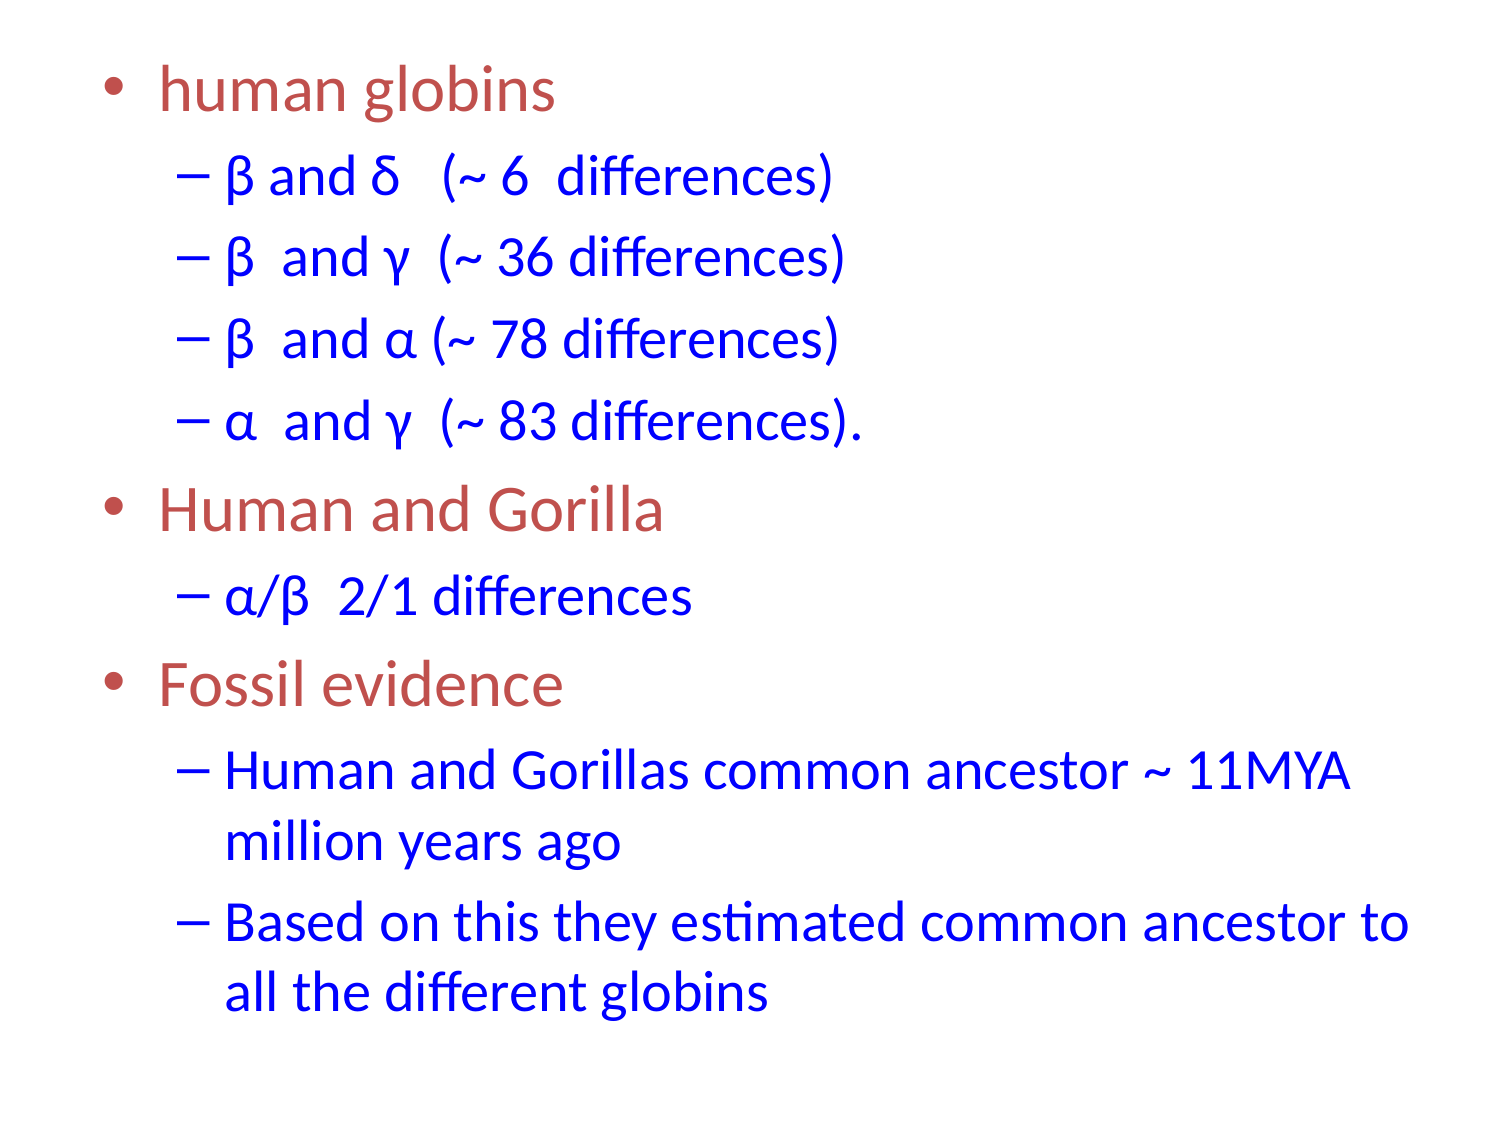

human globins
β and δ   (~ 6  differences)
β  and γ  (~ 36 differences)
β  and α (~ 78 differences)
α  and γ  (~ 83 differences).
Human and Gorilla
α/β  2/1 differences
Fossil evidence
Human and Gorillas common ancestor ~ 11MYA million years ago
Based on this they estimated common ancestor to all the different globins